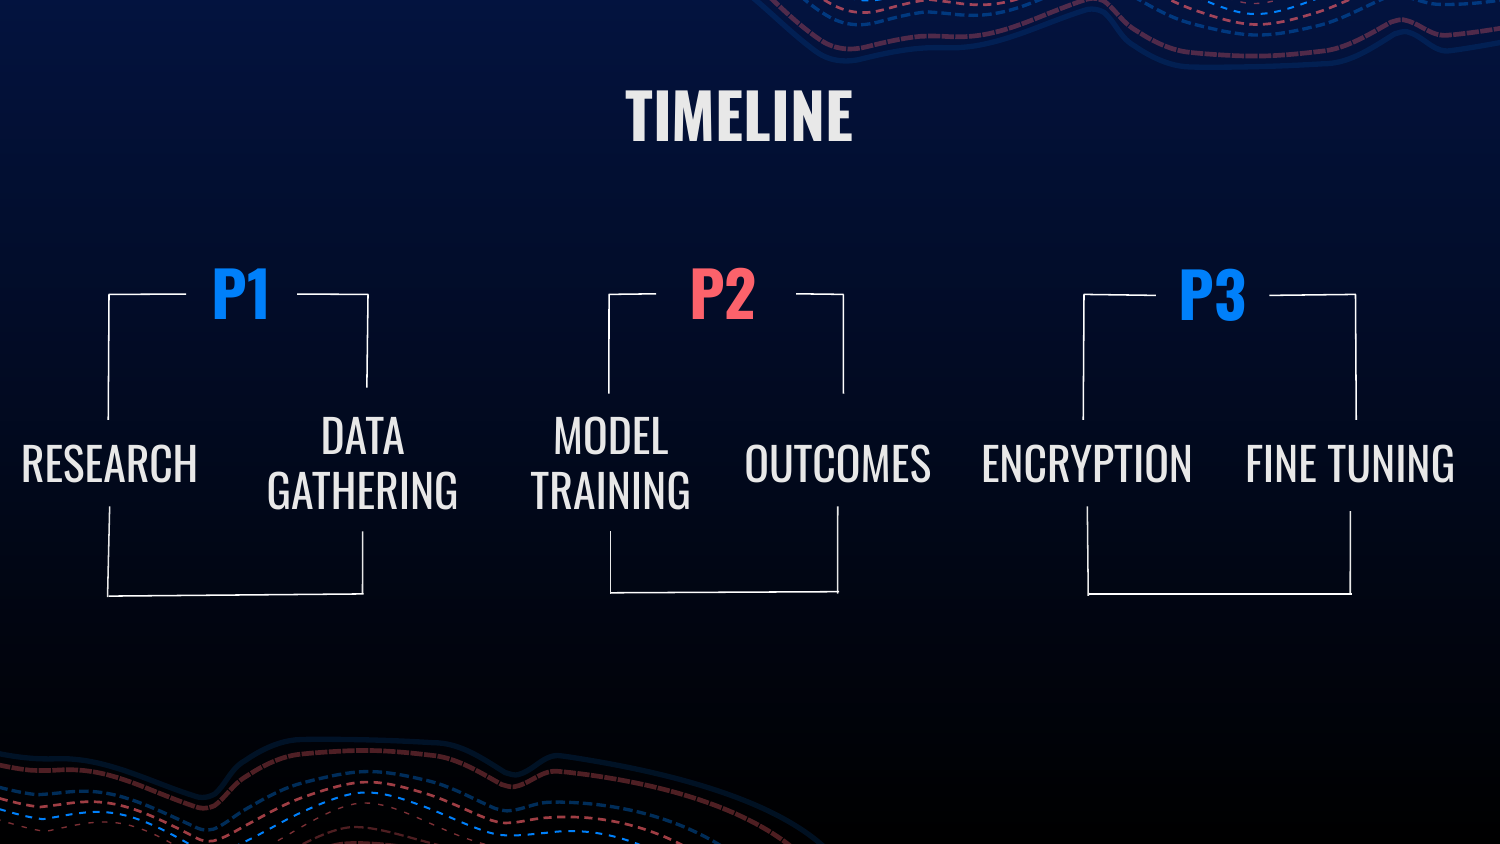

TIMELINE
P1
P2
P3
# RESEARCH
DATA GATHERING
MODEL TRAINING
OUTCOMES
ENCRYPTION
FINE TUNING